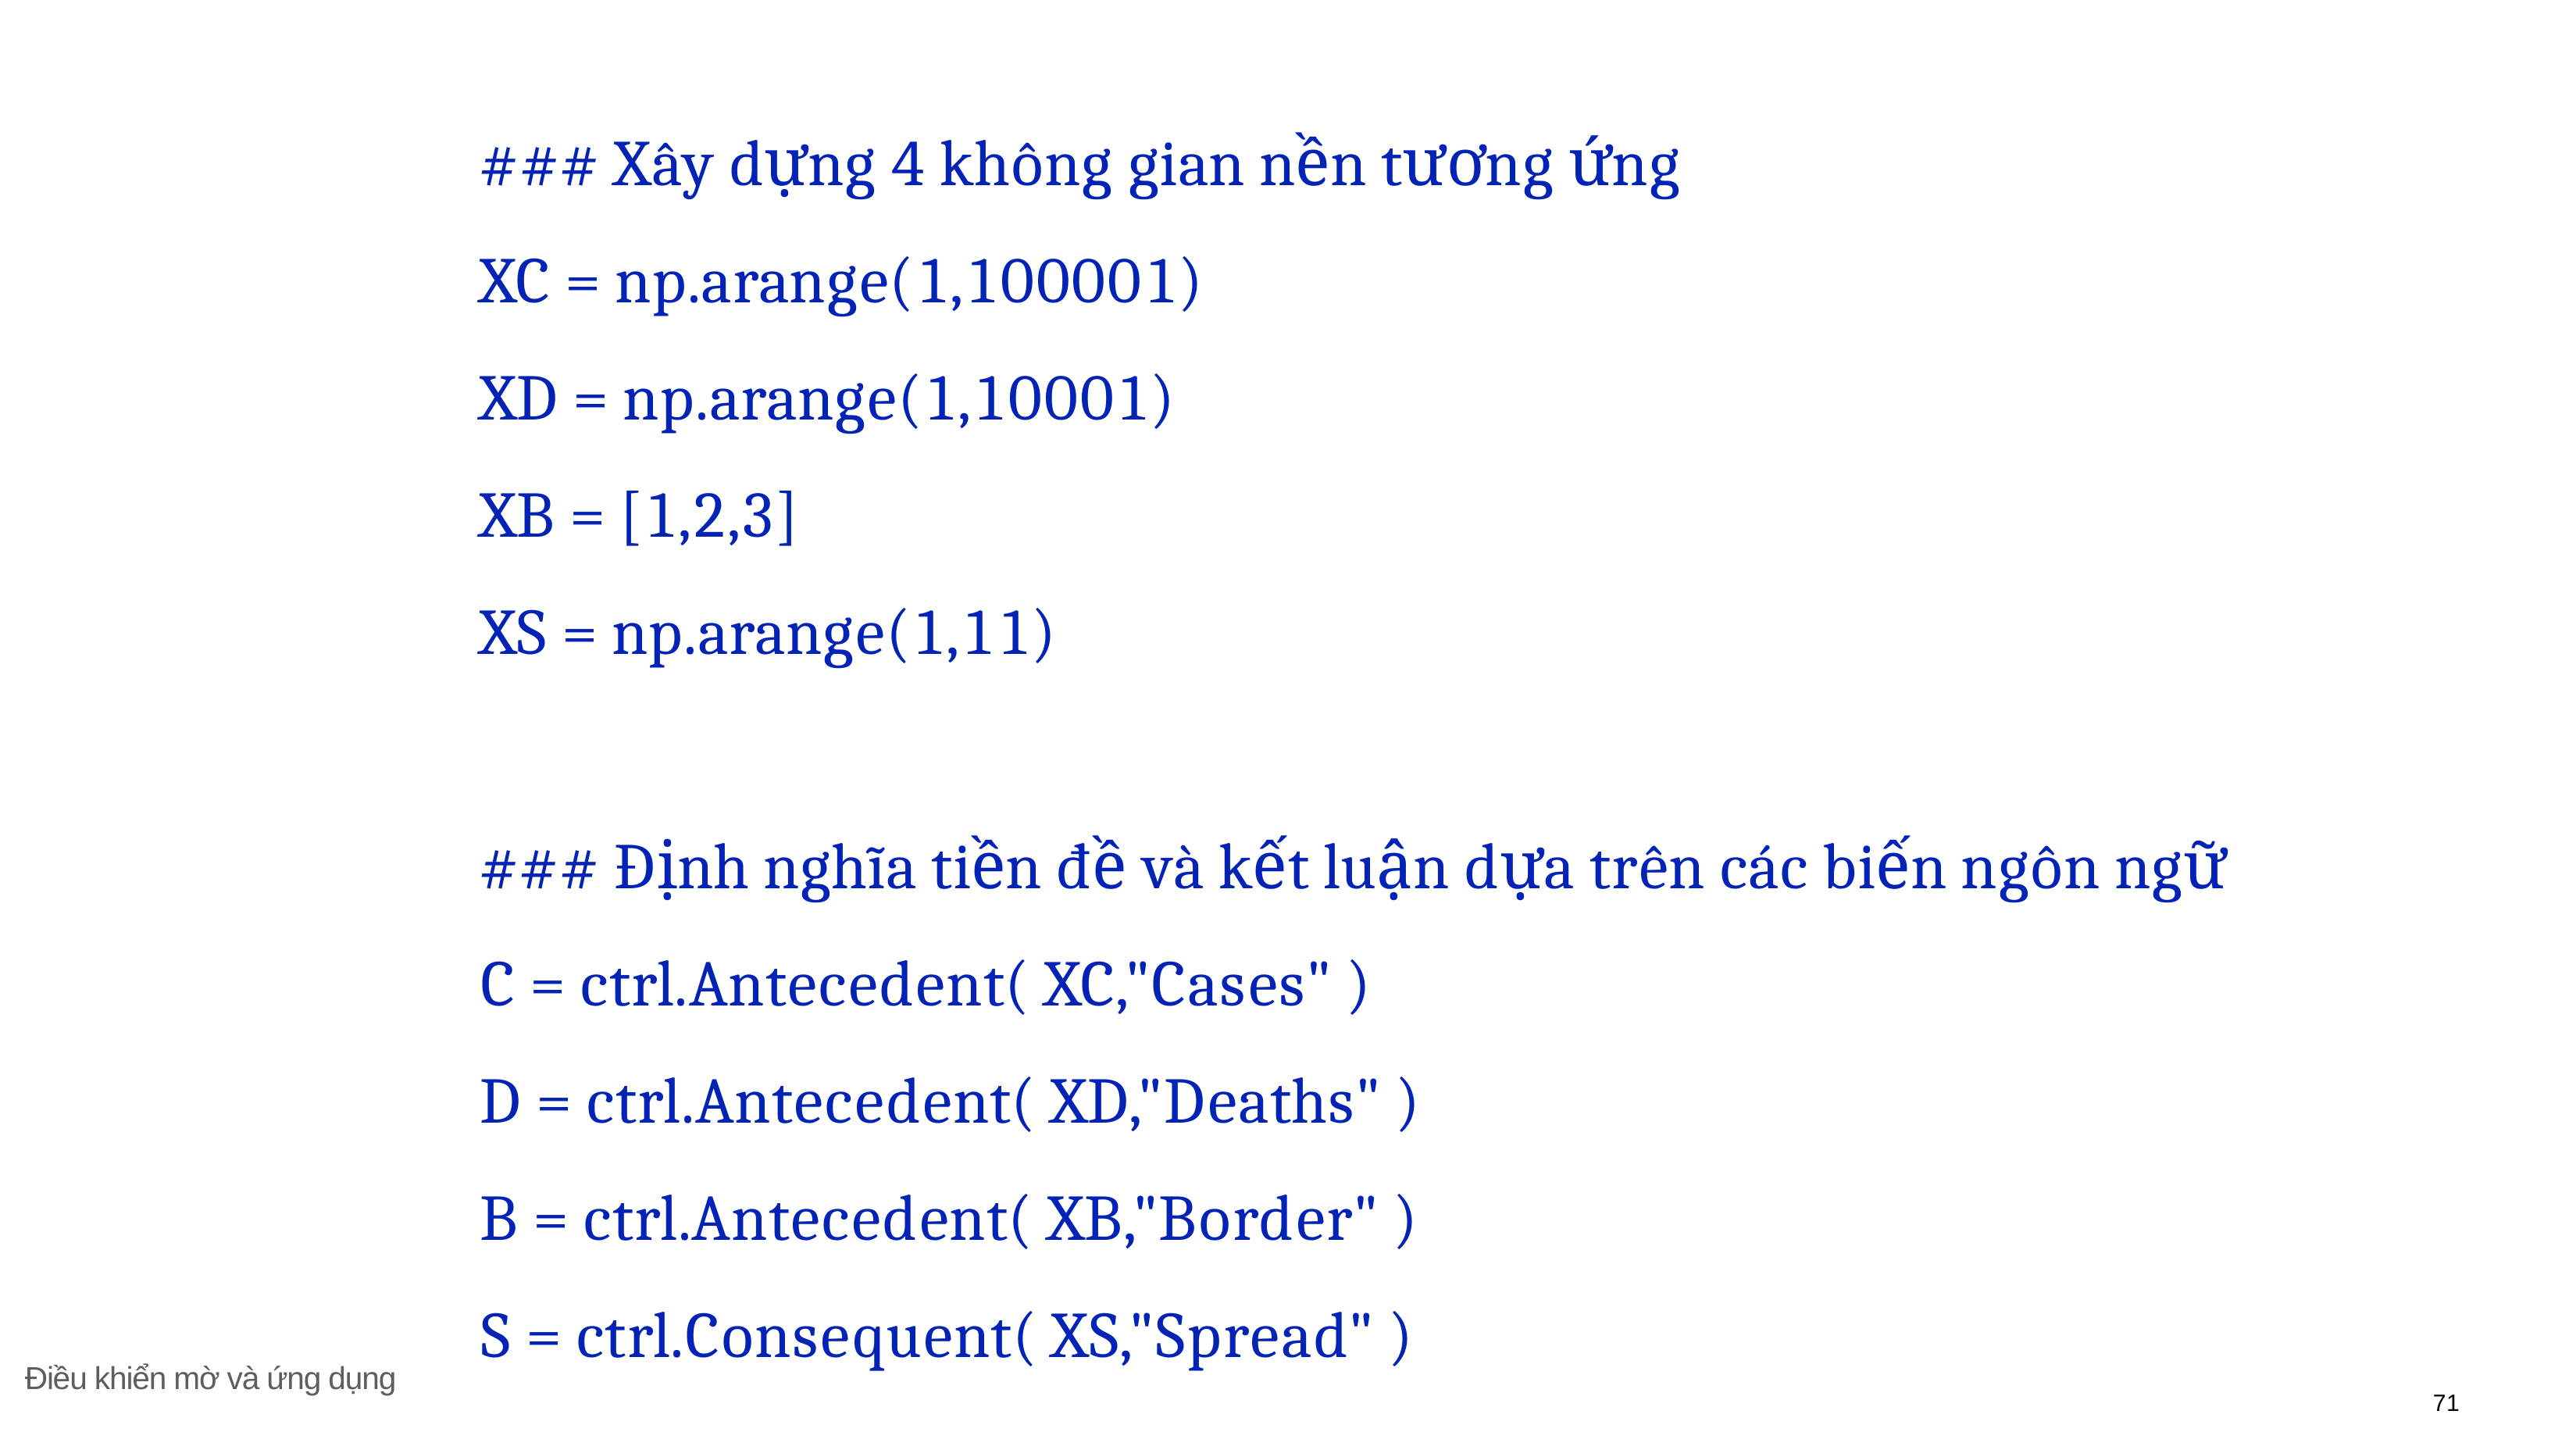

### Xây dựng 4 không gian nền tương ứng
XC = np.arange(1,100001)
XD = np.arange(1,10001)
XB = [1,2,3]
XS = np.arange(1,11)

### Định nghĩa tiền đề và kết luận dựa trên các biến ngôn ngữ
C = ctrl.Antecedent( XC,"Cases" )
D = ctrl.Antecedent( XD,"Deaths" )
B = ctrl.Antecedent( XB,"Border" )
S = ctrl.Consequent( XS,"Spread" )
Điều khiển mờ và ứng dụng
71